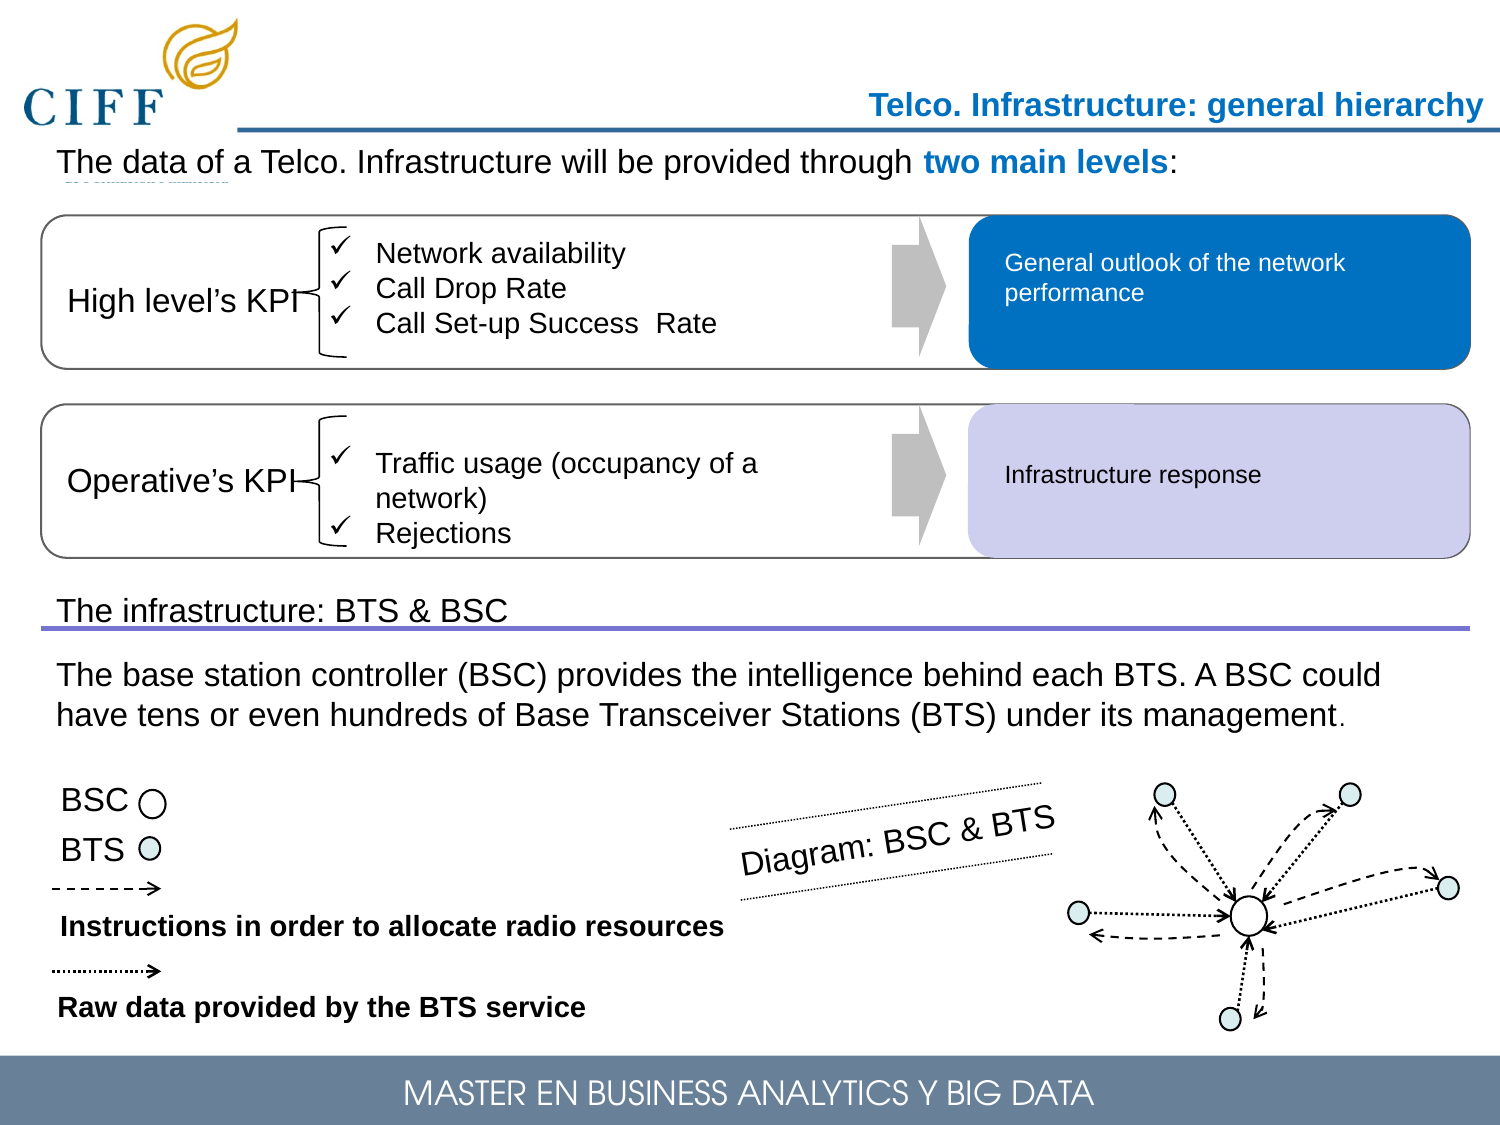

Telco. Infrastructure: general hierarchy
The data of a Telco. Infrastructure will be provided through two main levels:

Network availability
Call Drop Rate
Call Set-up Success  Rate
General outlook of the network performance
High level’s KPI

Traffic usage (occupancy of a network)
Rejections
Infrastructure response
Operative’s KPI
The infrastructure: BTS & BSC
The base station controller (BSC) provides the intelligence behind each BTS. A BSC could have tens or even hundreds of Base Transceiver Stations (BTS) under its management.
BSC

Diagram: BSC & BTS
BTS

Instructions in order to allocate radio resources
Raw data provided by the BTS service